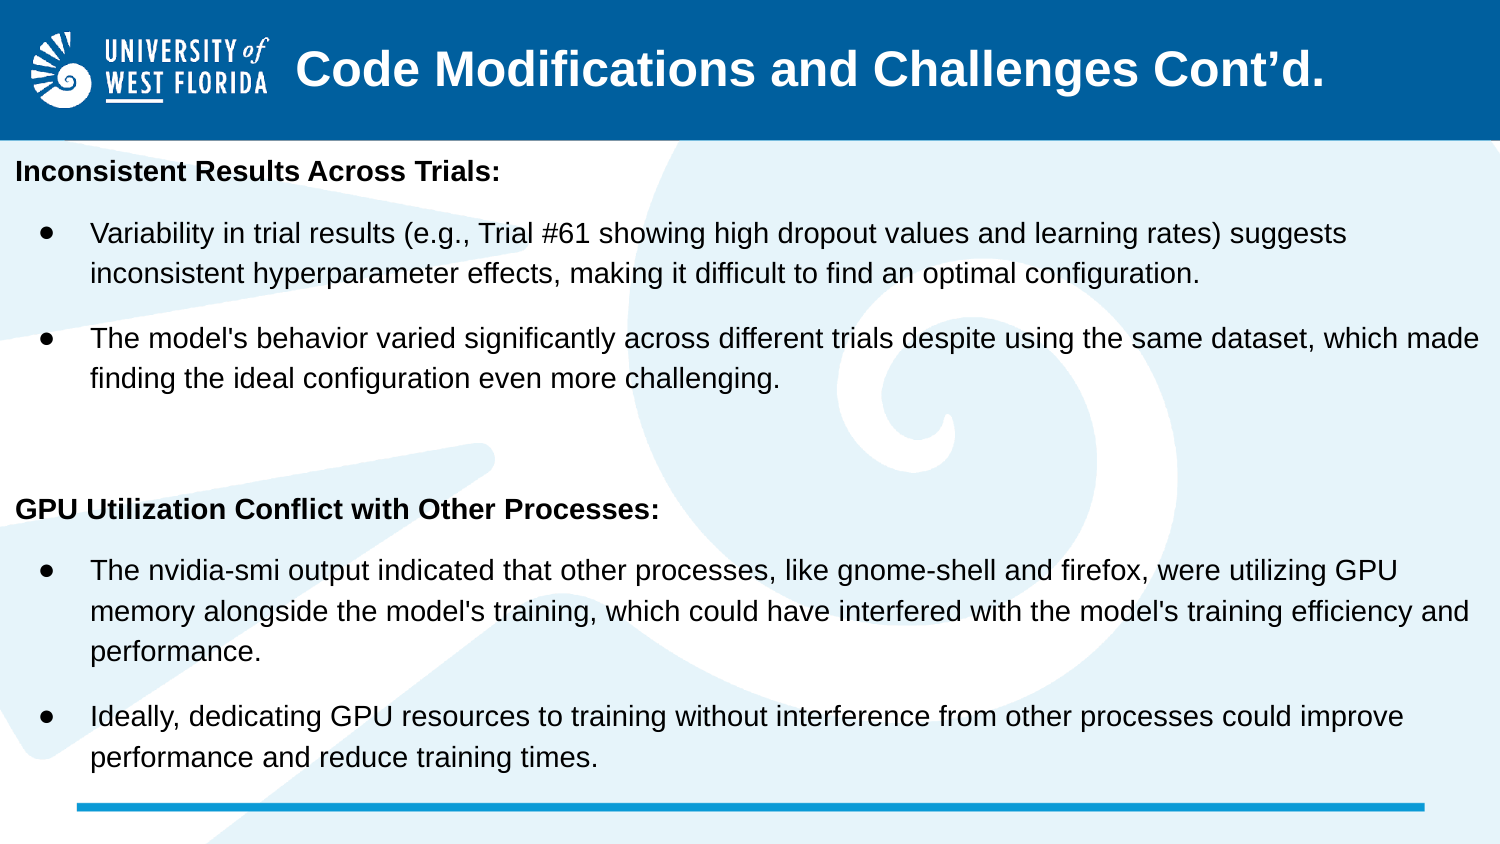

# Code Modifications and Challenges Cont’d.
Inconsistent Results Across Trials:
Variability in trial results (e.g., Trial #61 showing high dropout values and learning rates) suggests inconsistent hyperparameter effects, making it difficult to find an optimal configuration.
The model's behavior varied significantly across different trials despite using the same dataset, which made finding the ideal configuration even more challenging.

GPU Utilization Conflict with Other Processes:
The nvidia-smi output indicated that other processes, like gnome-shell and firefox, were utilizing GPU memory alongside the model's training, which could have interfered with the model's training efficiency and performance.
Ideally, dedicating GPU resources to training without interference from other processes could improve performance and reduce training times.